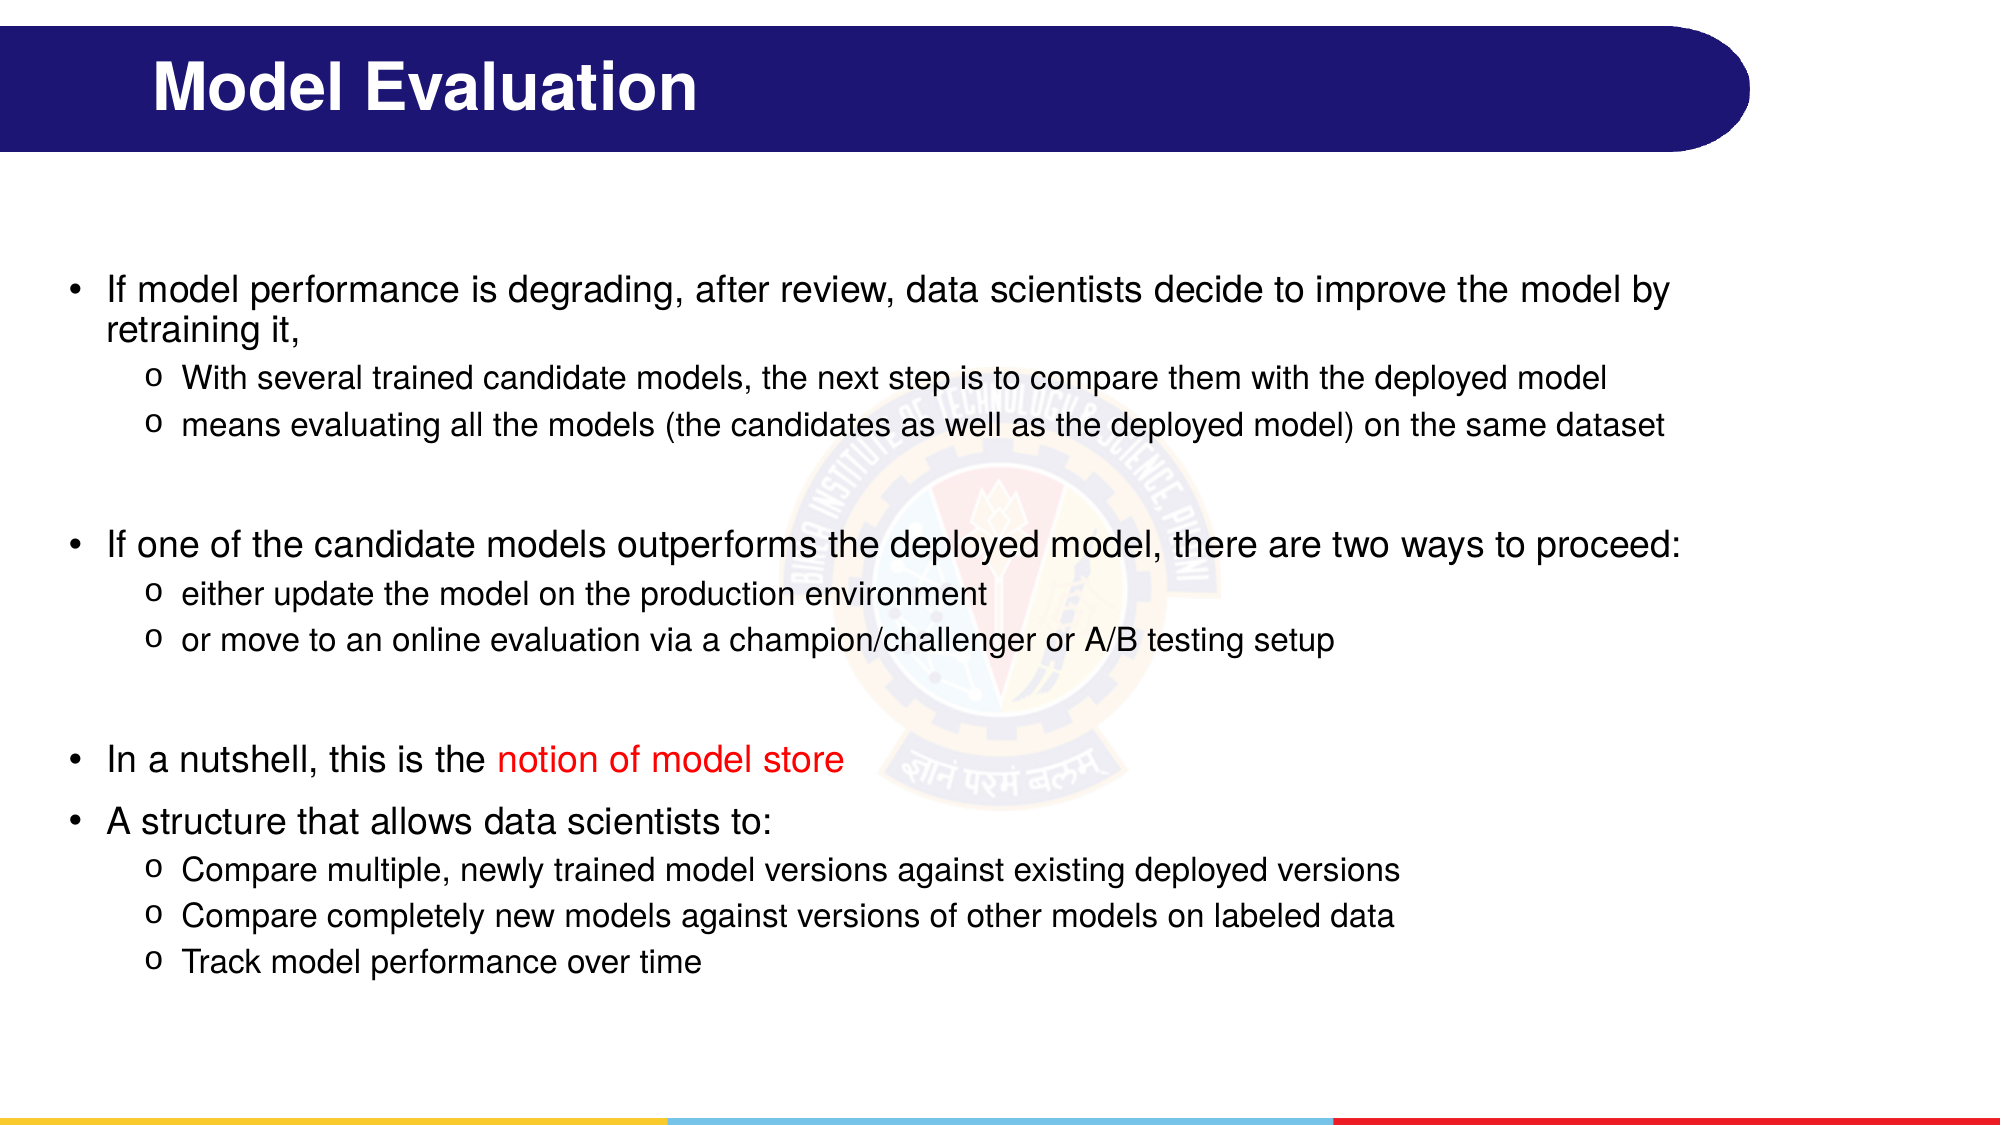

# Model Evaluation

If model performance is degrading, after review, data scientists decide to improve the model by retraining it,
With several trained candidate models, the next step is to compare them with the deployed model
means evaluating all the models (the candidates as well as the deployed model) on the same dataset

If one of the candidate models outperforms the deployed model, there are two ways to proceed:
either update the model on the production environment
or move to an online evaluation via a champion/challenger or A/B testing setup

In a nutshell, this is the notion of model store
A structure that allows data scientists to:
Compare multiple, newly trained model versions against existing deployed versions
Compare completely new models against versions of other models on labeled data
Track model performance over time